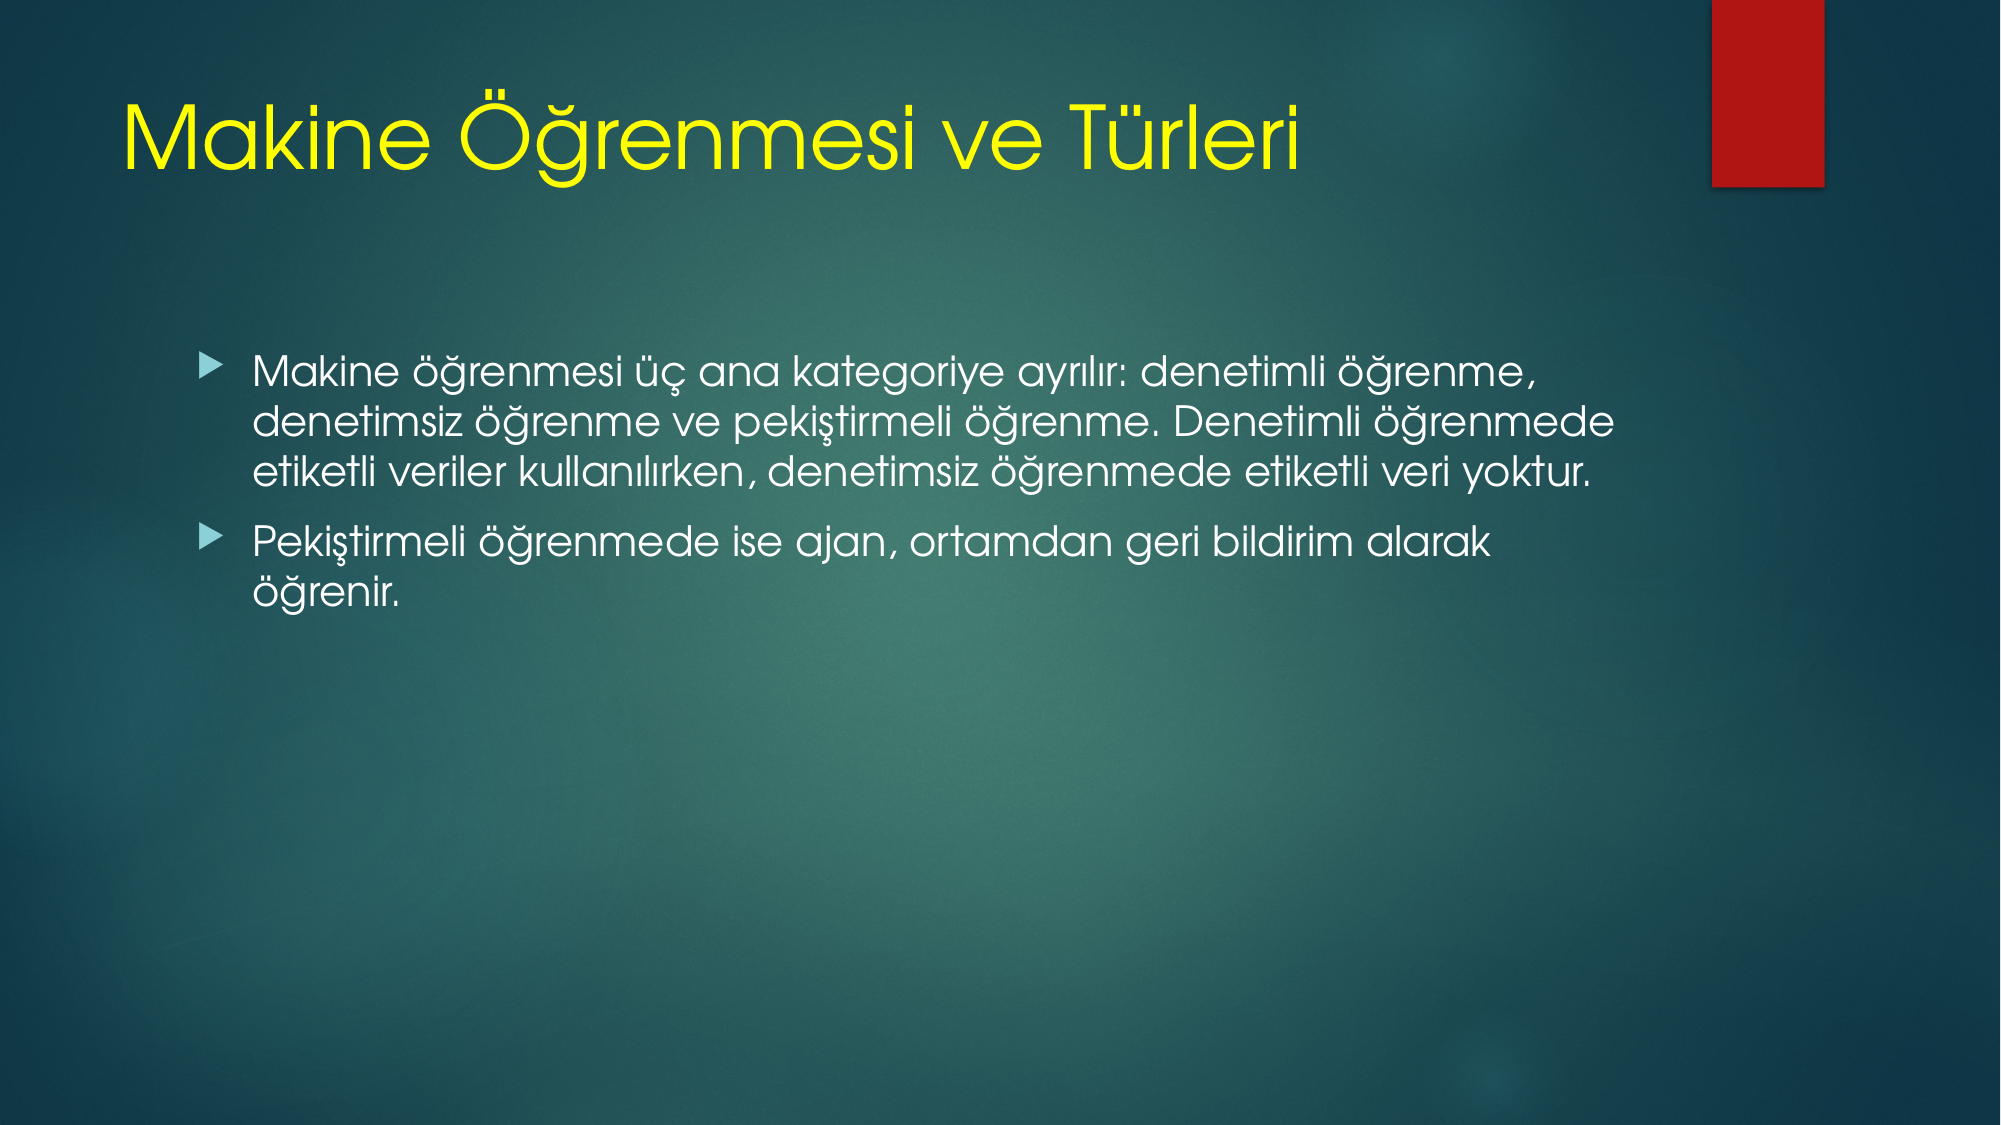

# Makine Öğrenmesi ve Türleri
Makine öğrenmesi üç ana kategoriye ayrılır: denetimli öğrenme, denetimsiz öğrenme ve pekiştirmeli öğrenme. Denetimli öğrenmede etiketli veriler kullanılırken, denetimsiz öğrenmede etiketli veri yoktur.
Pekiştirmeli öğrenmede ise ajan, ortamdan geri bildirim alarak öğrenir.